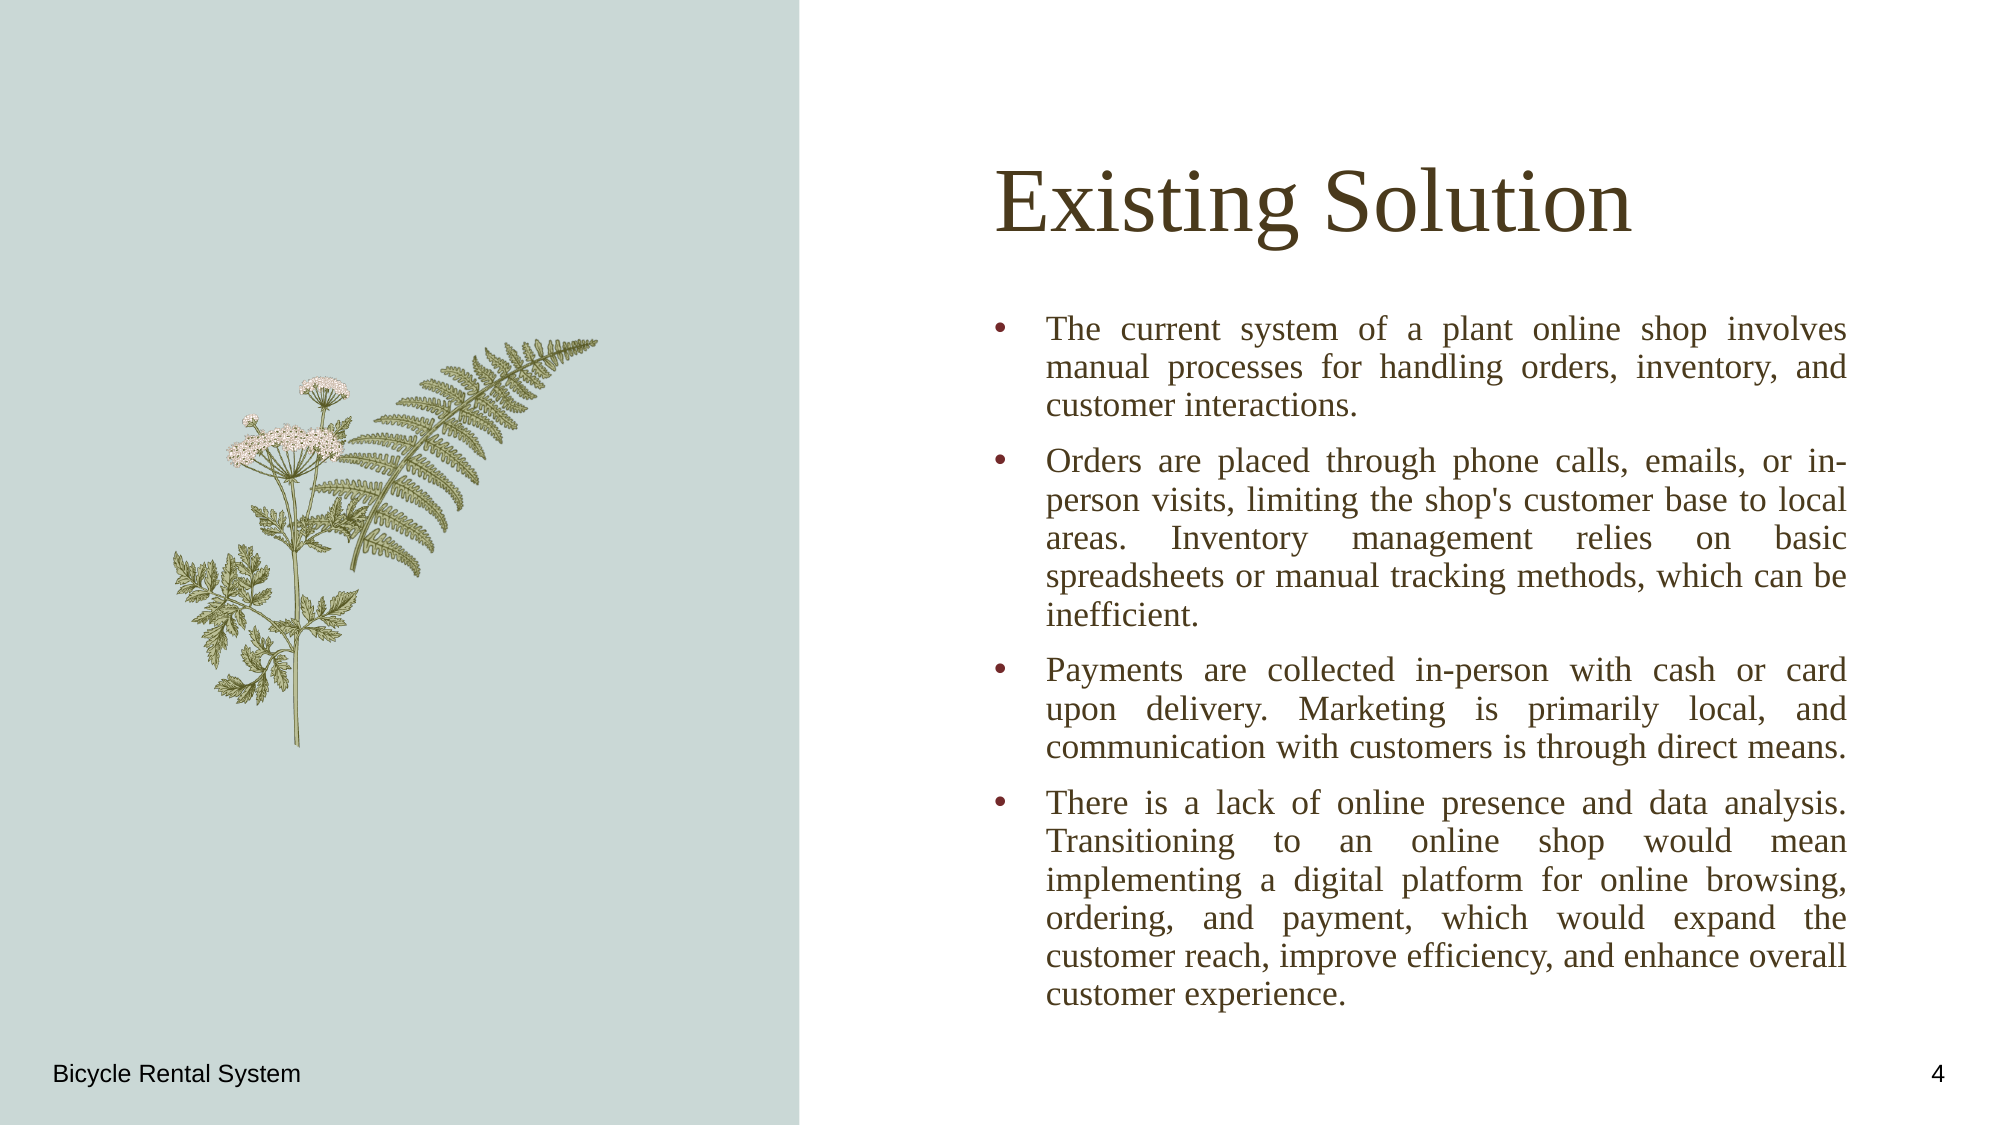

# Existing Solution
The current system of a plant online shop involves manual processes for handling orders, inventory, and customer interactions.
Orders are placed through phone calls, emails, or in-person visits, limiting the shop's customer base to local areas. Inventory management relies on basic spreadsheets or manual tracking methods, which can be inefficient.
Payments are collected in-person with cash or card upon delivery. Marketing is primarily local, and communication with customers is through direct means.
There is a lack of online presence and data analysis. Transitioning to an online shop would mean implementing a digital platform for online browsing, ordering, and payment, which would expand the customer reach, improve efficiency, and enhance overall customer experience.

Bicycle Rental System
4